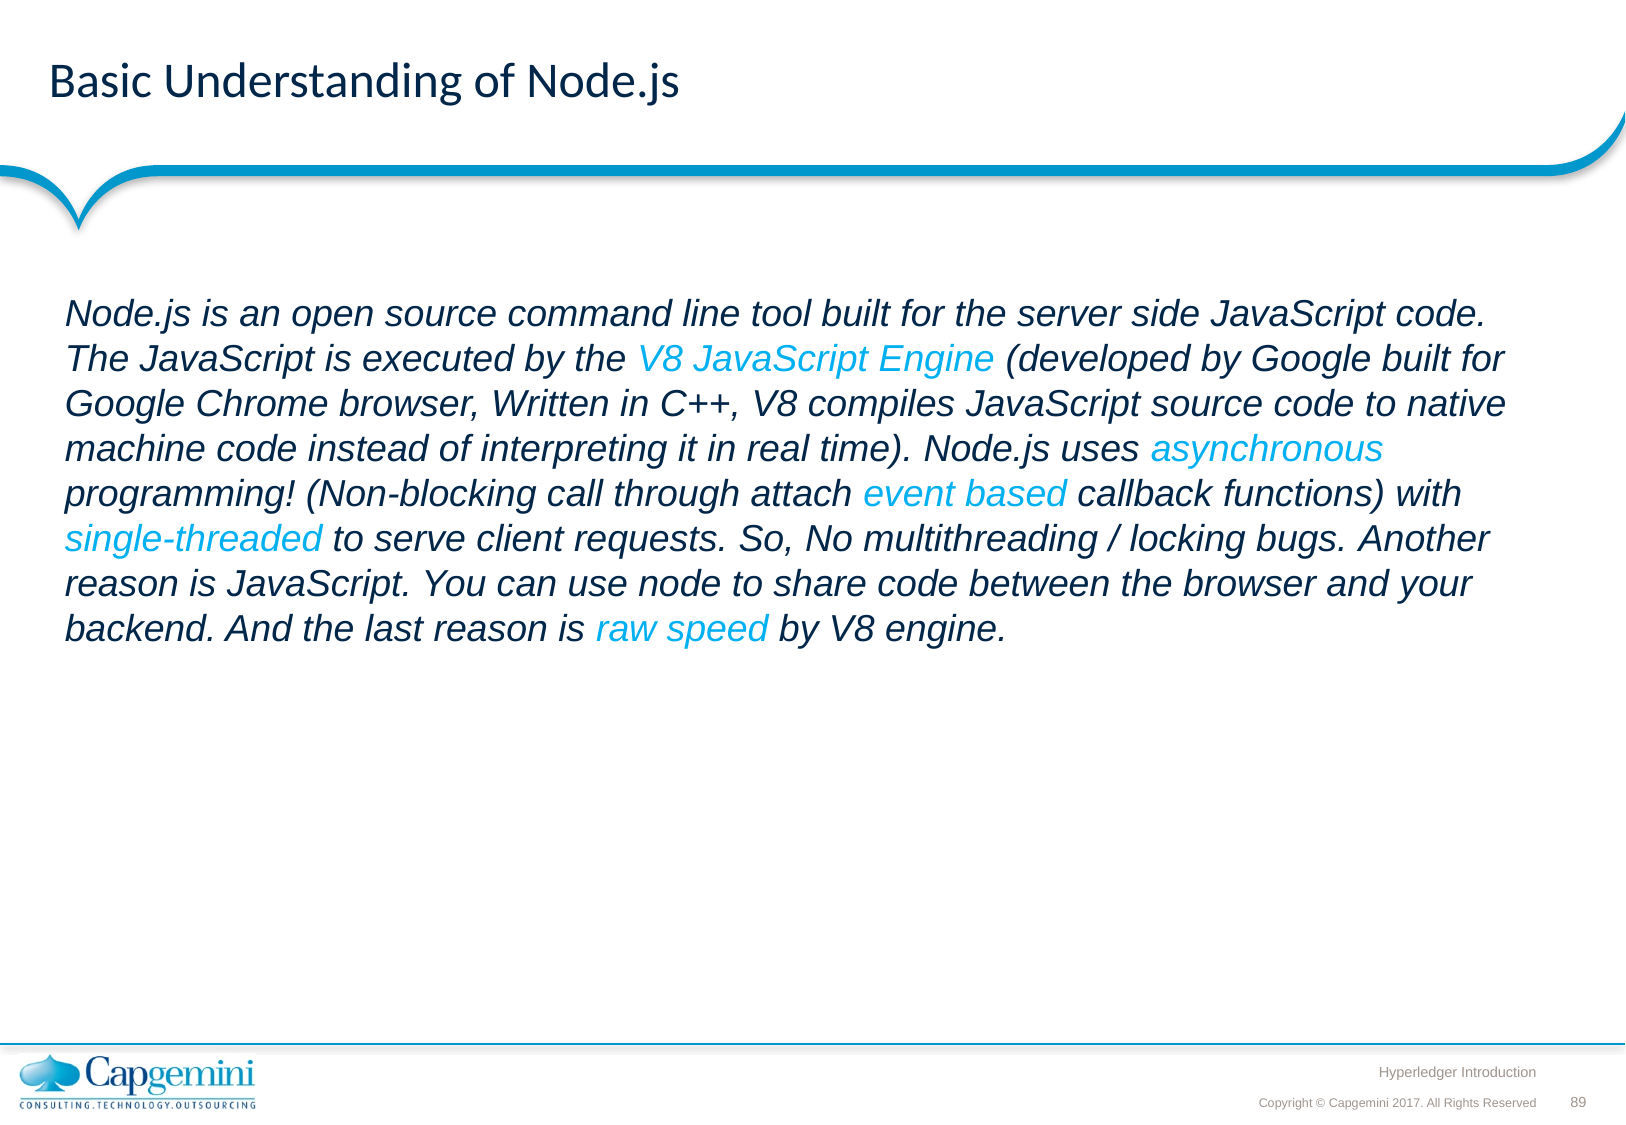

# Basic Understanding of Node.js
Node.js is an open source command line tool built for the server side JavaScript code. The JavaScript is executed by the V8 JavaScript Engine (developed by Google built for Google Chrome browser, Written in C++, V8 compiles JavaScript source code to native machine code instead of interpreting it in real time). Node.js uses asynchronous programming! (Non-blocking call through attach event based callback functions) with single-threaded to serve client requests. So, No multithreading / locking bugs. Another reason is JavaScript. You can use node to share code between the browser and your backend. And the last reason is raw speed by V8 engine.